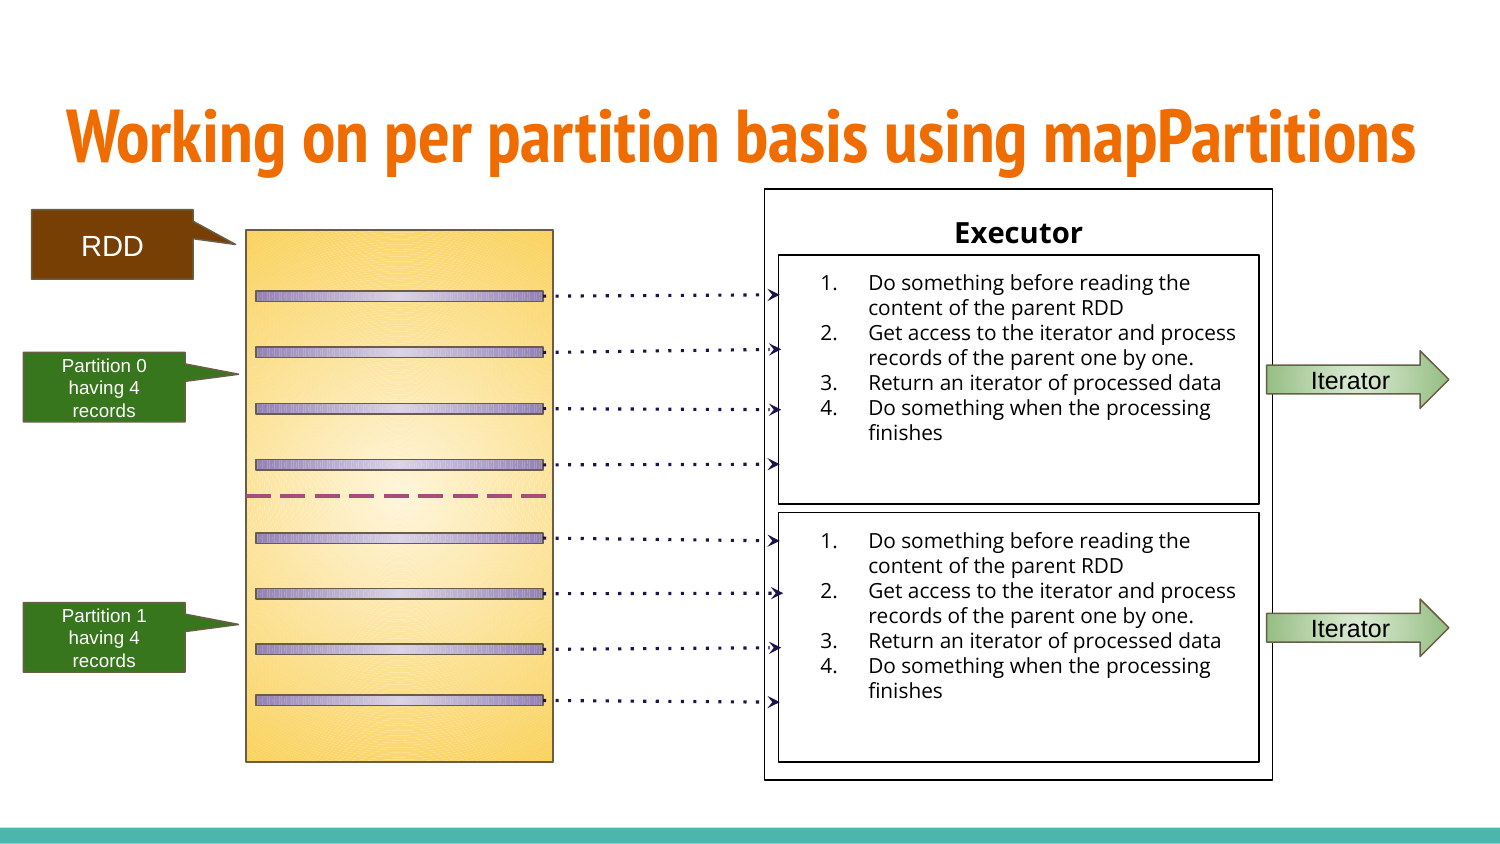

# Working on per partition basis using mapPartitions

Executor
RDD

Do something before reading the content of the parent RDD
Get access to the iterator and process records of the parent one by one.
Return an iterator of processed data
Do something when the processing finishes

Iterator
Partition 0 having 4 records

Do something before reading the content of the parent RDD
Get access to the iterator and process records of the parent one by one.
Return an iterator of processed data
Do something when the processing finishes

Iterator
Partition 1 having 4 records